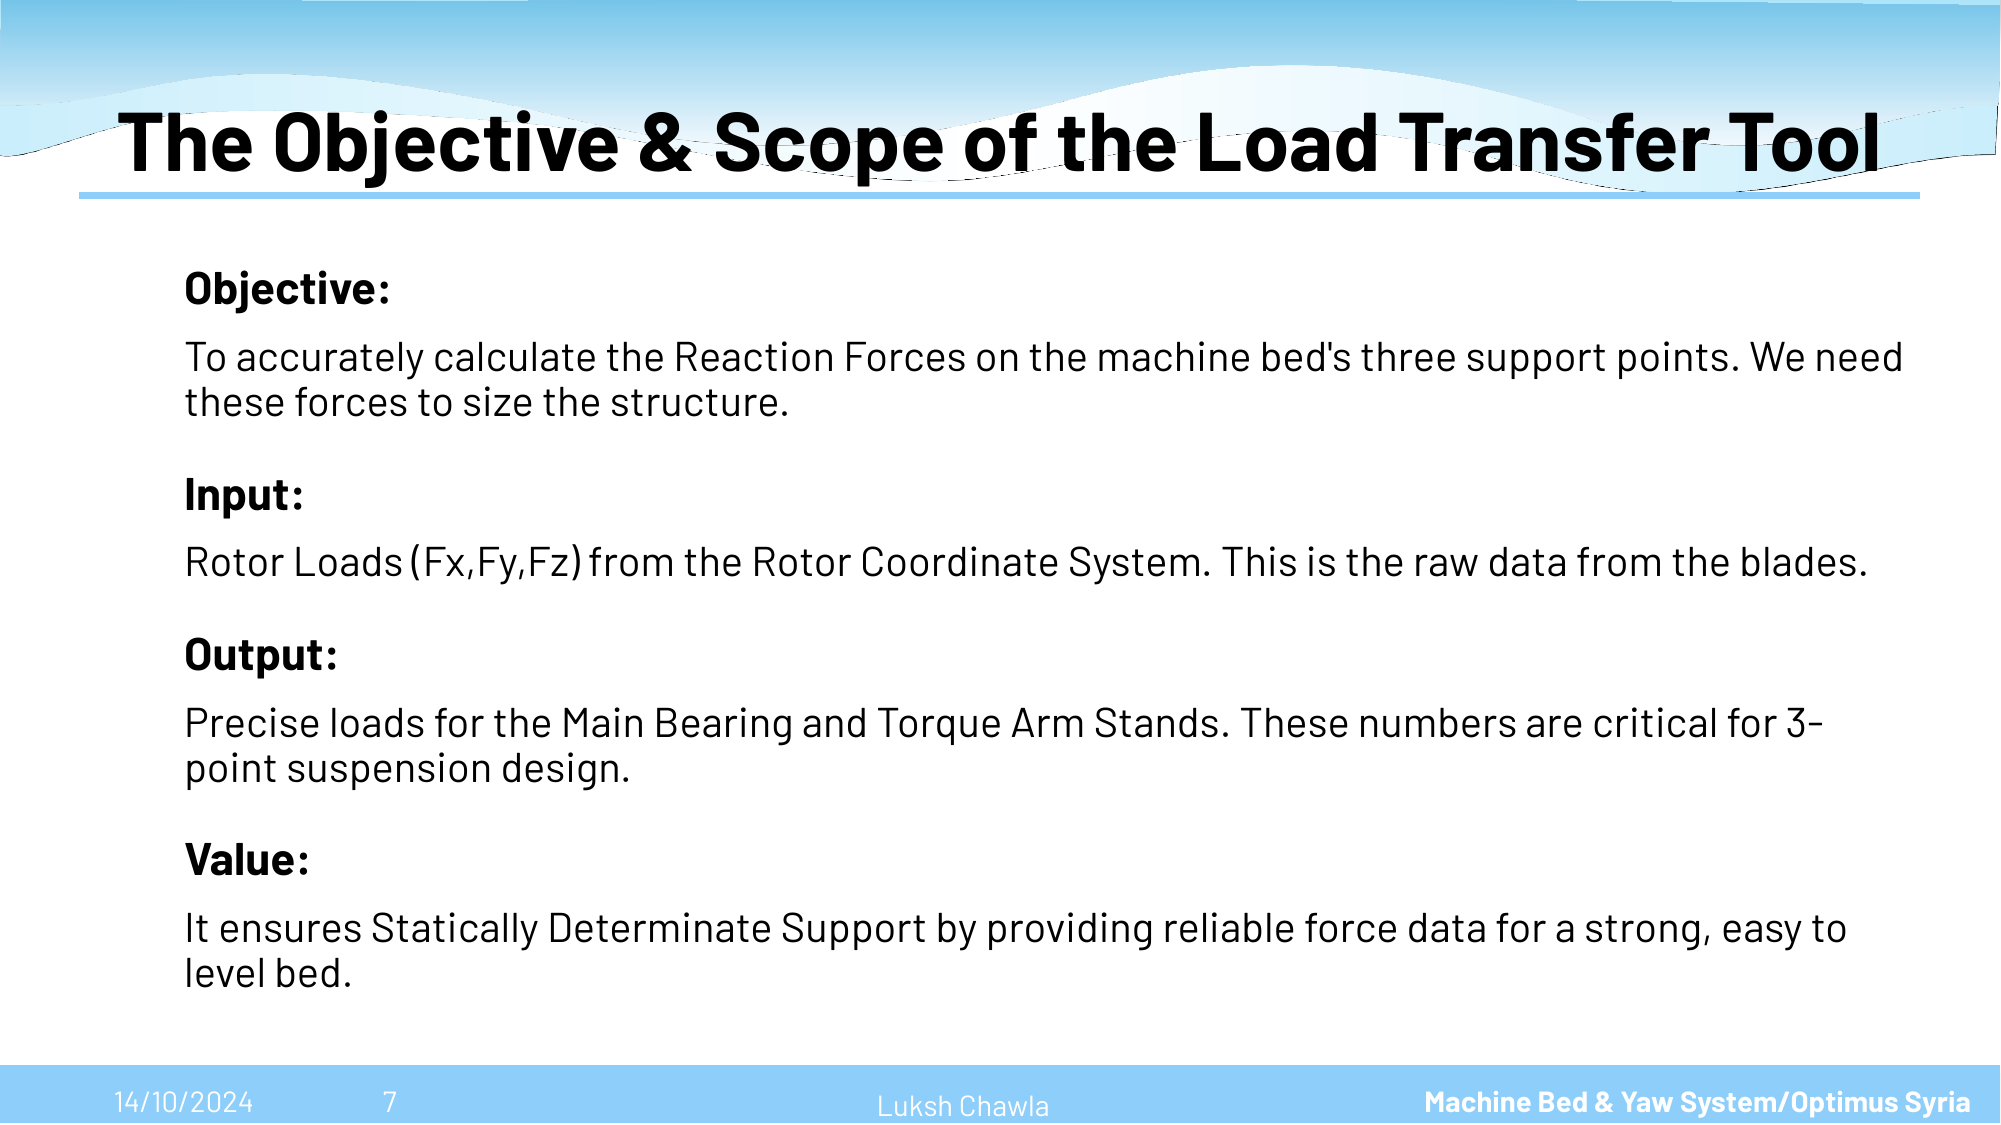

# The Objective & Scope of the Load Transfer Tool
Objective:
To accurately calculate the Reaction Forces on the machine bed's three support points. We need these forces to size the structure.
Input:
Rotor Loads (Fx​,Fy​,Fz​) from the Rotor Coordinate System. This is the raw data from the blades.
Output:
Precise loads for the Main Bearing and Torque Arm Stands. These numbers are critical for 3-point suspension design.
Value:
It ensures Statically Determinate Support by providing reliable force data for a strong, easy to level bed.
Machine Bed & Yaw System/Optimus Syria
7

Luksh Chawla

14/10/2024